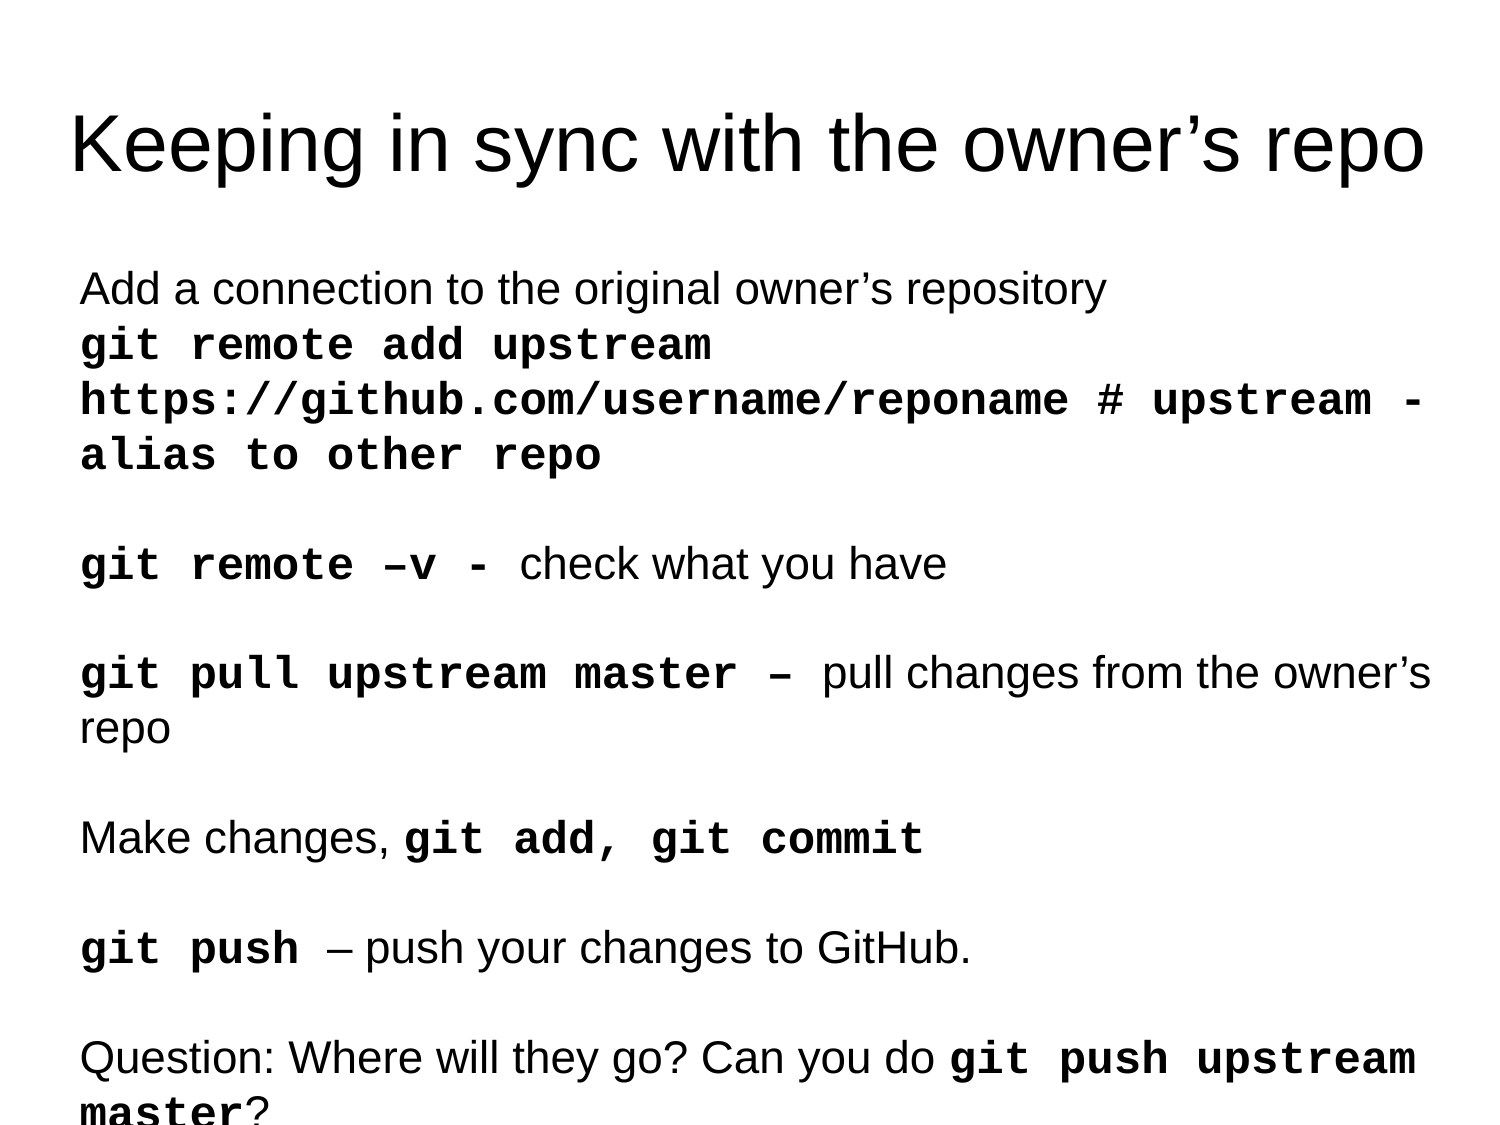

# Keeping in sync with the owner’s repo
Add a connection to the original owner’s repository
git remote add upstream https://github.com/username/reponame # upstream - alias to other repo

git remote –v - check what you have

git pull upstream master – pull changes from the owner’s repo

Make changes, git add, git commit

git push – push your changes to GitHub.

Question: Where will they go? Can you do git push upstream master?